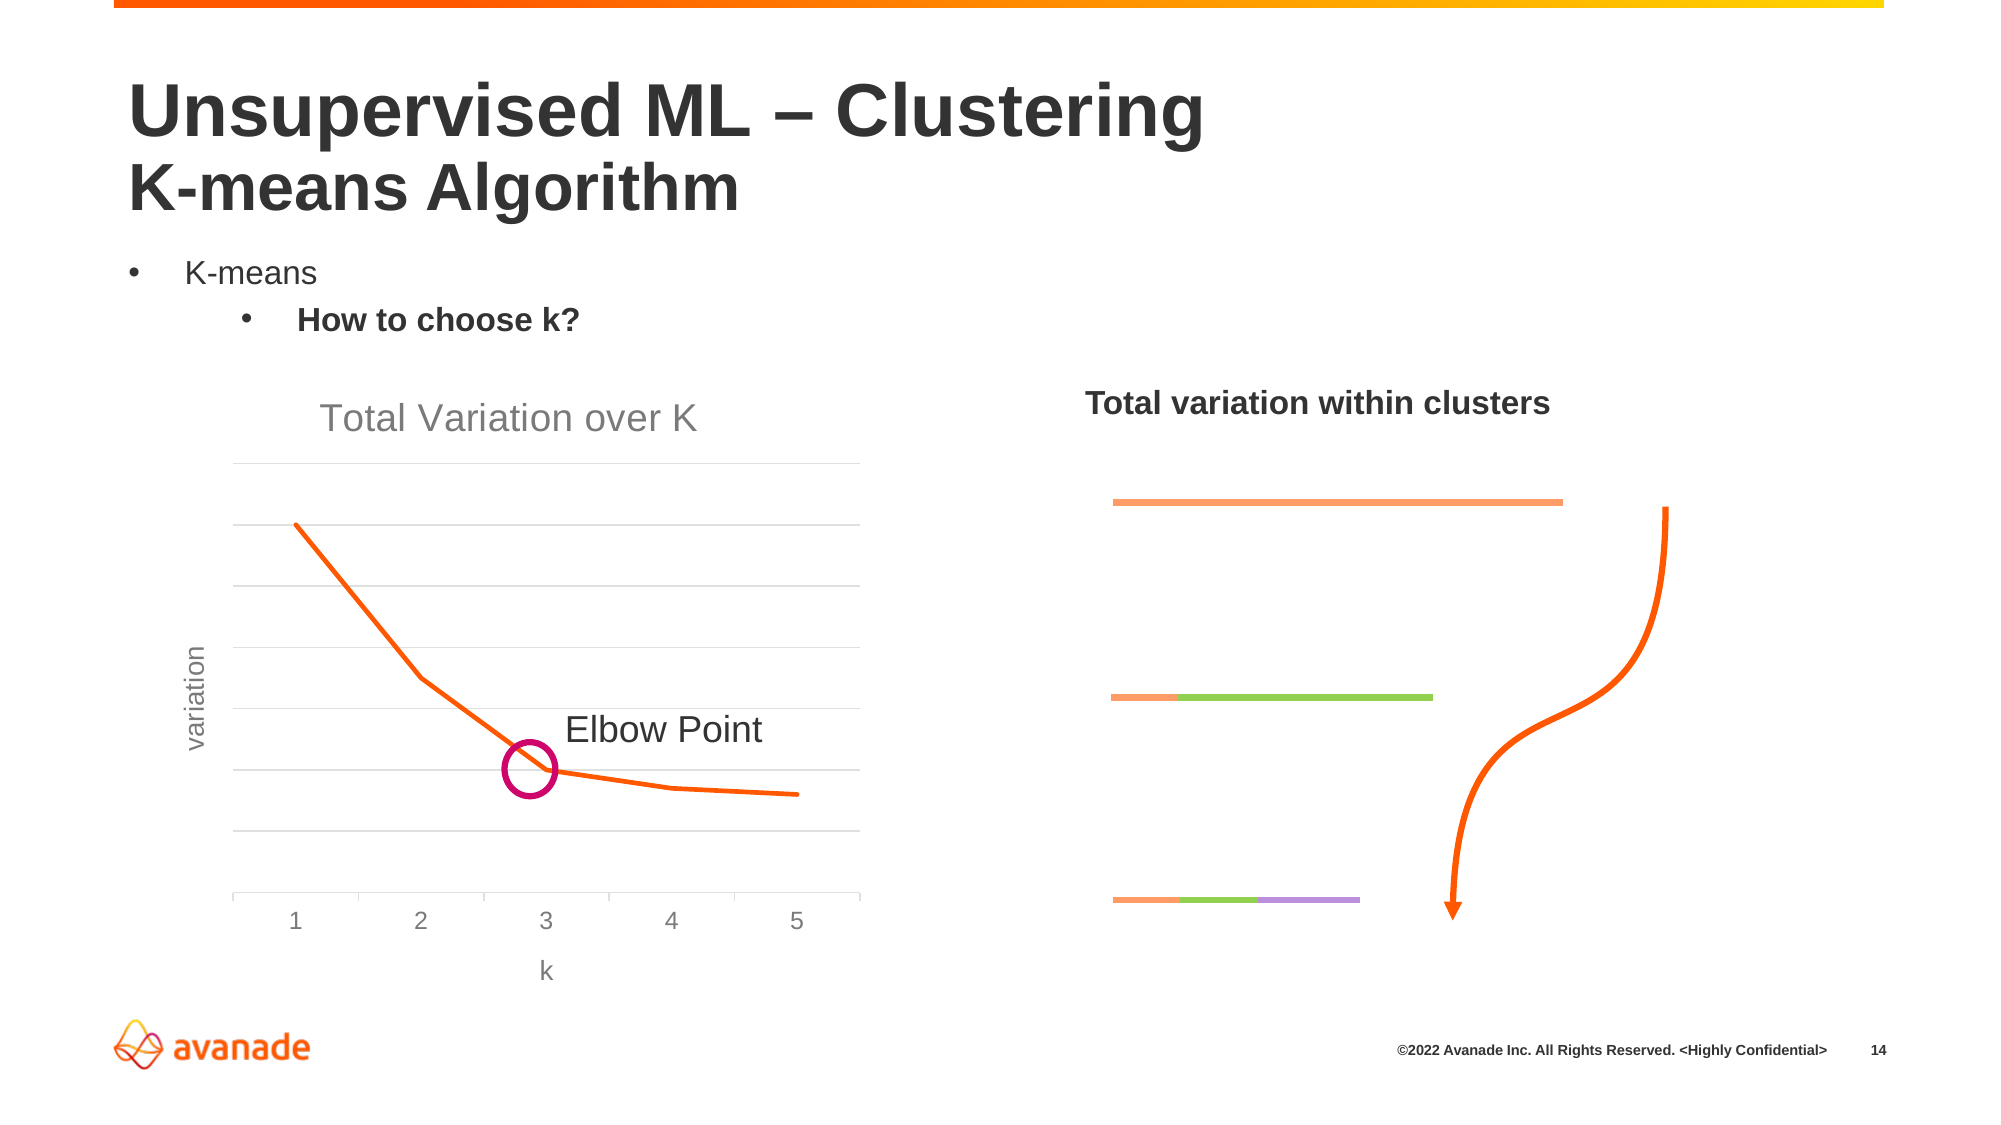

# Unsupervised ML – Clustering K-means Algorithm

K-means
How to choose k?

### Chart: Total Variation over K

| Category | variation |
|---|---|
| 1 | 6.0 |
| 2 | 3.5 |
| 3 | 2.0 |
| 4 | 1.7 |
| 5 | 1.6 |
Total variation within clusters
Elbow Point